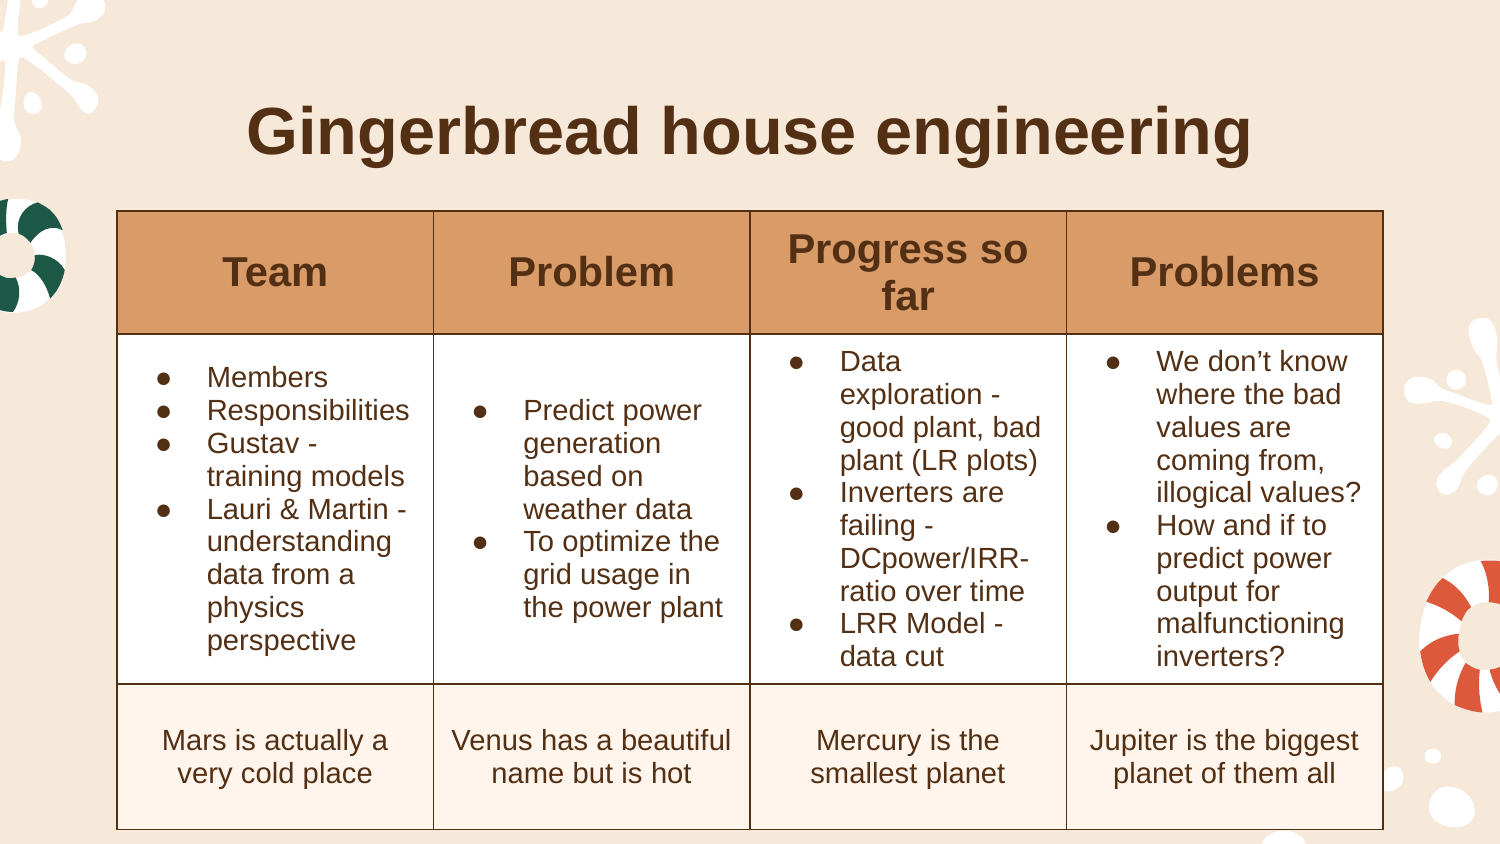

# Gingerbread house engineering
| Team | Problem | Progress so far | Problems |
| --- | --- | --- | --- |
| Members Responsibilities Gustav - training models Lauri & Martin - understanding data from a physics perspective | Predict power generation based on weather data To optimize the grid usage in the power plant | Data exploration - good plant, bad plant (LR plots) Inverters are failing - DCpower/IRR-ratio over time LRR Model - data cut | We don’t know where the bad values are coming from, illogical values? How and if to predict power output for malfunctioning inverters? |
| Mars is actually a very cold place | Venus has a beautiful name but is hot | Mercury is the smallest planet | Jupiter is the biggest planet of them all |